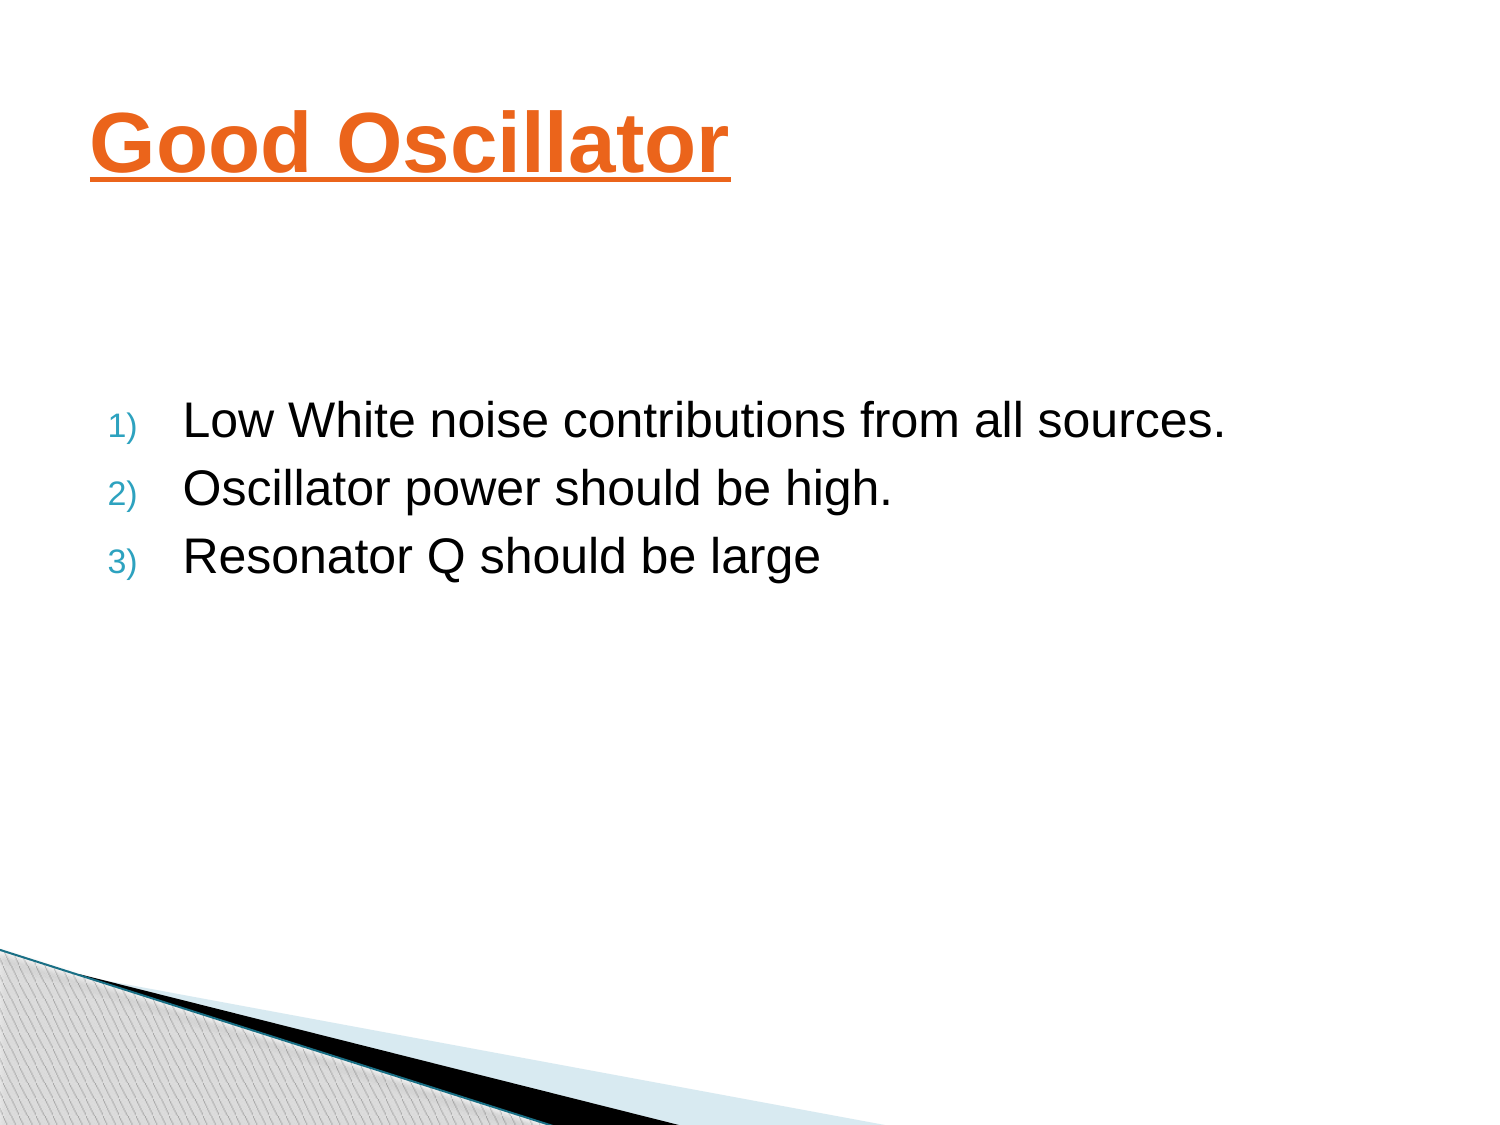

# Good Oscillator

Low White noise contributions from all sources.
Oscillator power should be high.
Resonator Q should be large